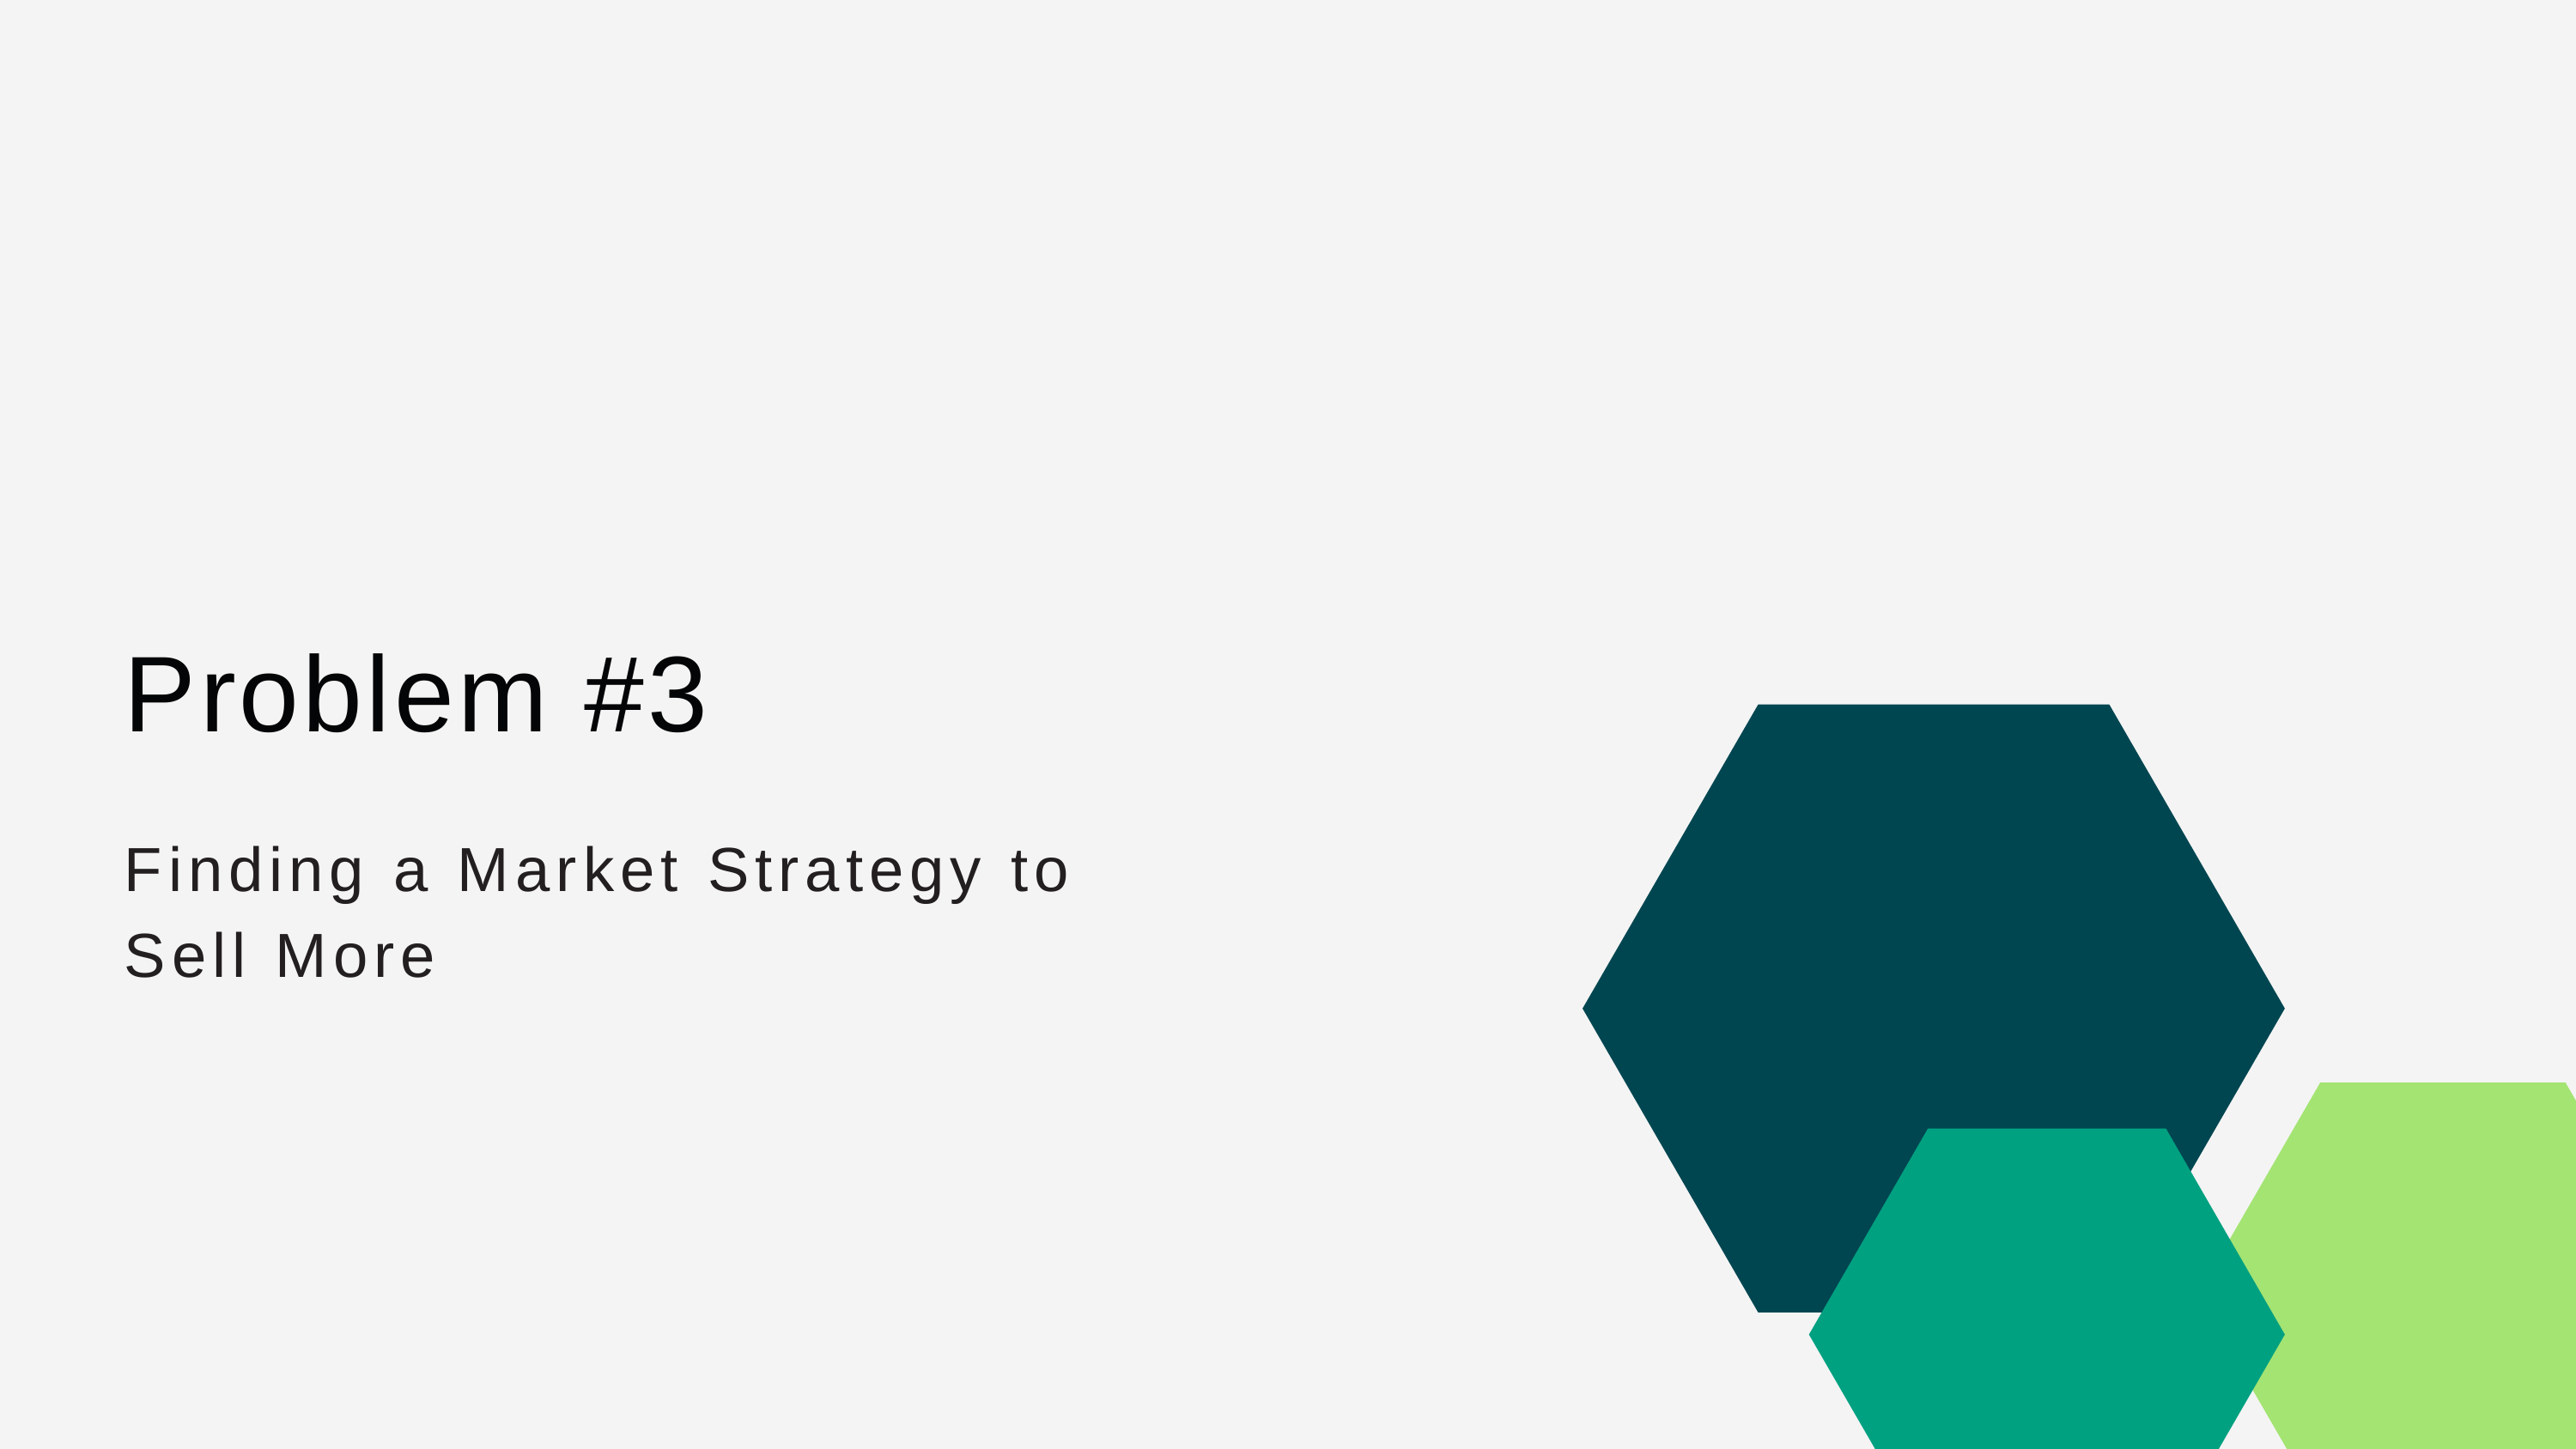

Problem #3

Finding a Market Strategy to Sell More